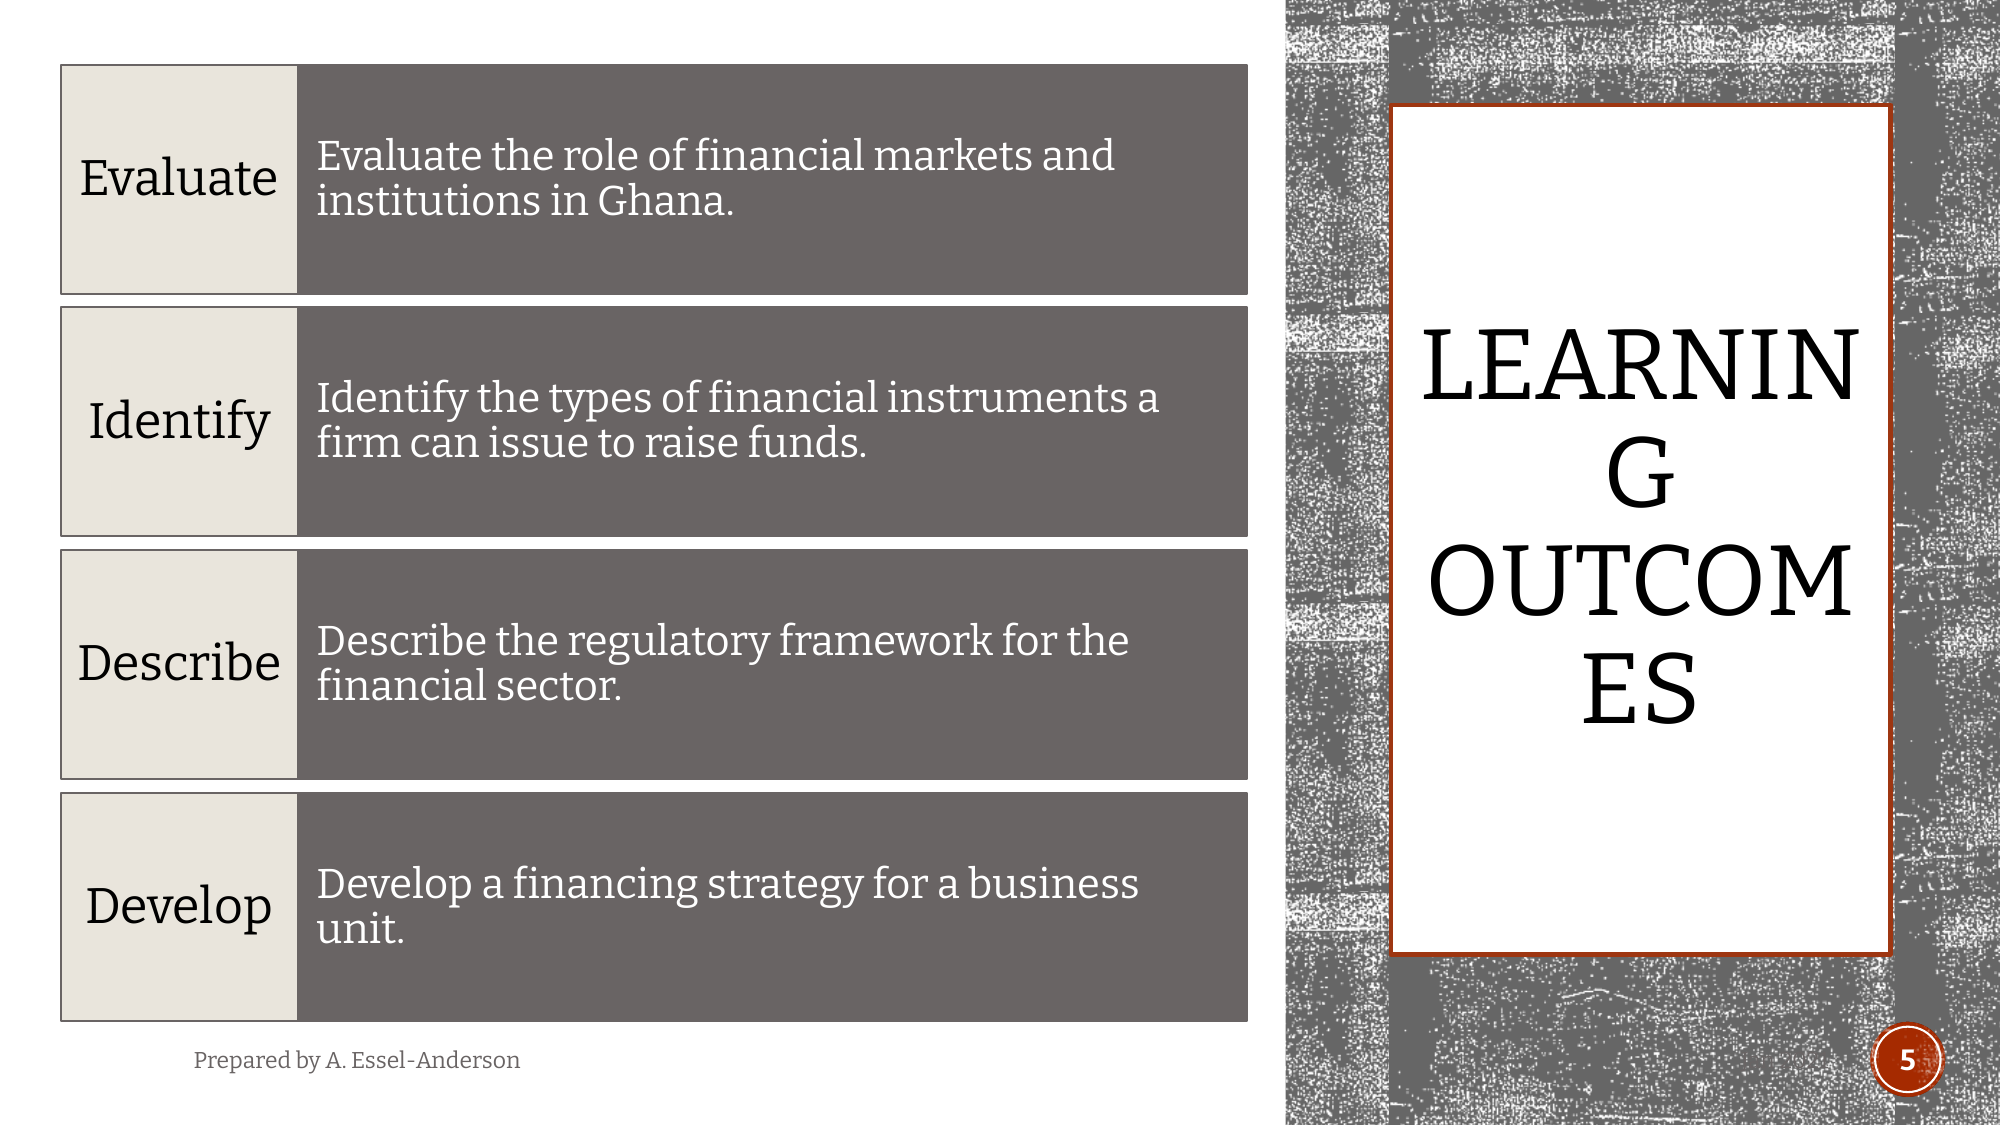

Evaluate the role of financial markets and institutions in Ghana.
Evaluate
Identify the types of financial instruments a firm can issue to raise funds.
Identify
Describe the regulatory framework for the financial sector.
Describe
Develop a financing strategy for a business unit.
Develop
# Learning Outcomes

Prepared by A. Essel-Anderson
Jan 2021
5